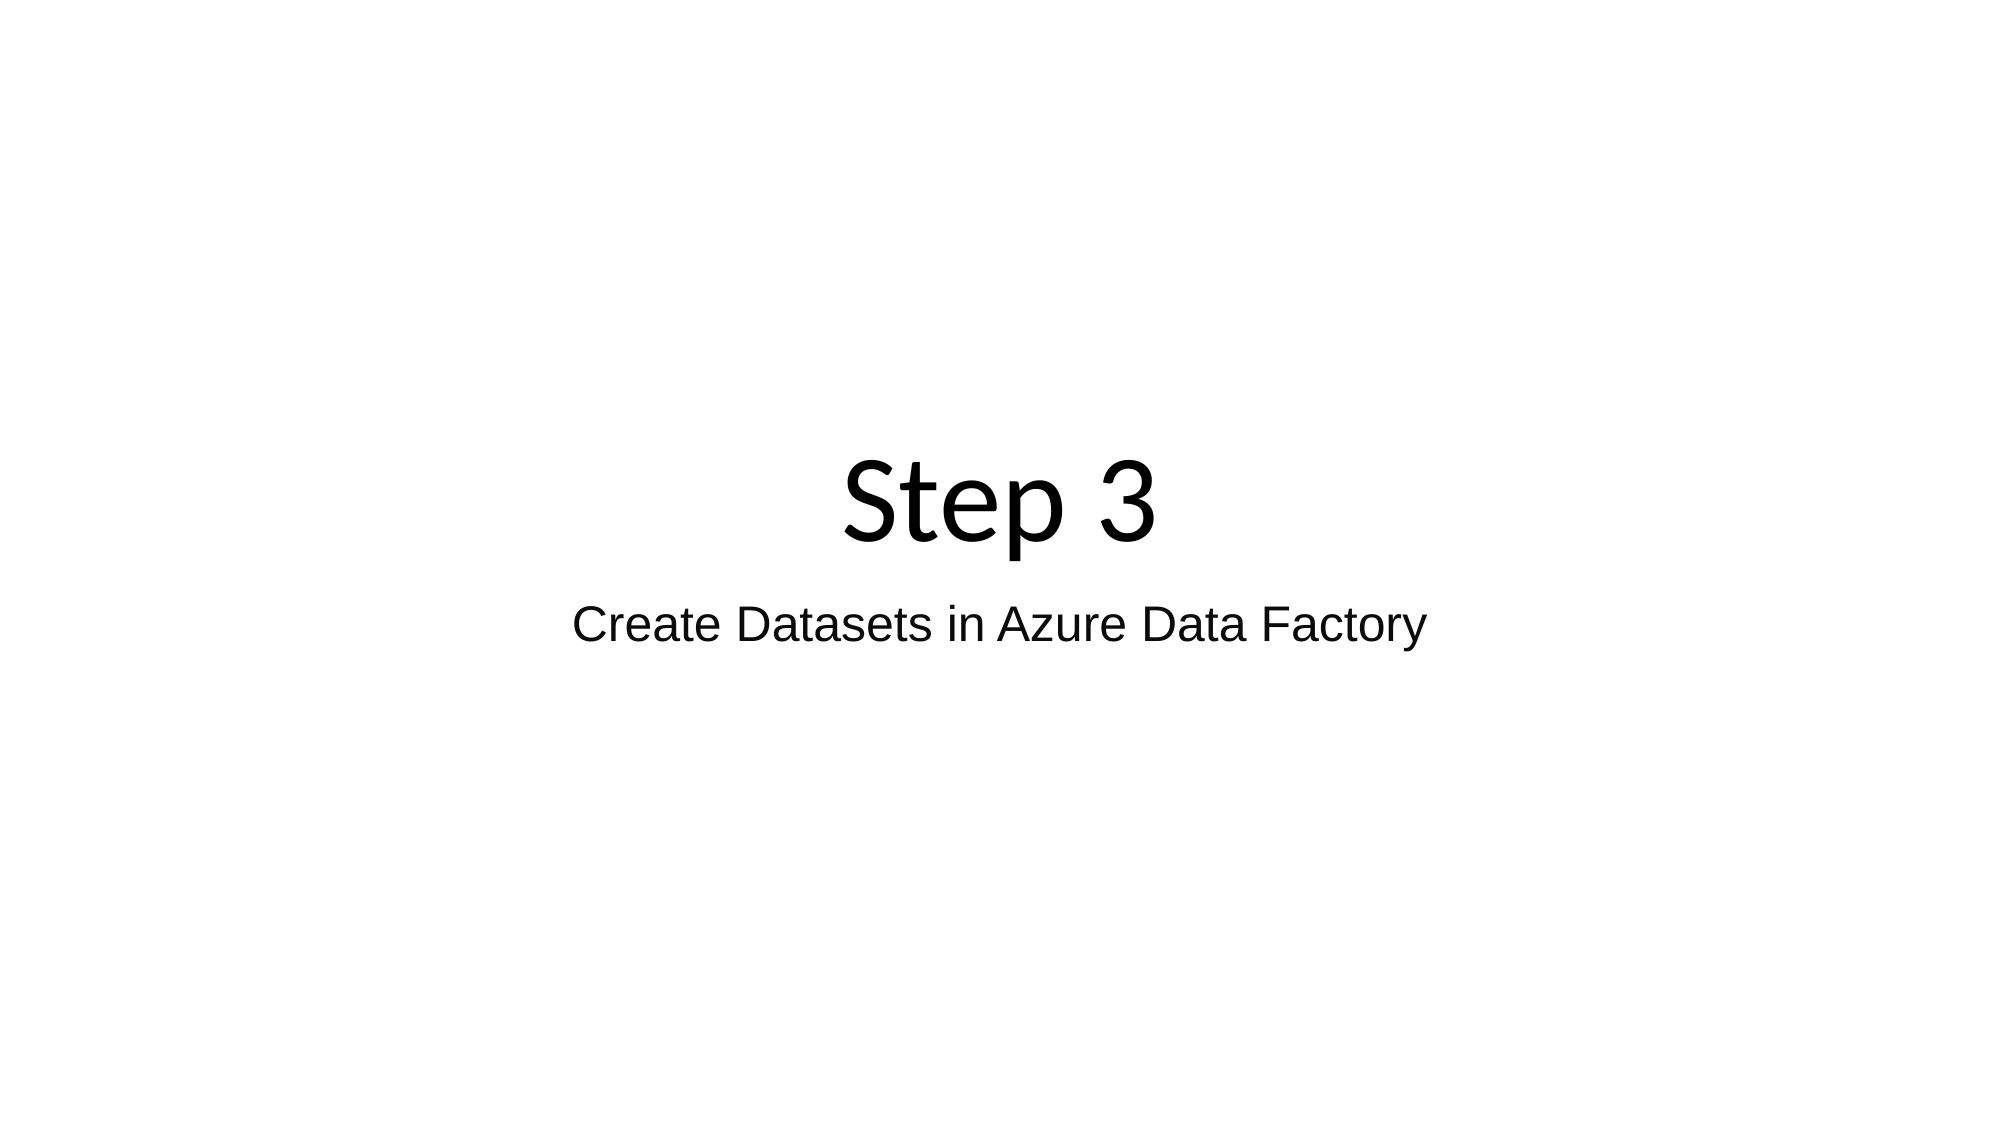

# Step 3
Create Datasets in Azure Data Factory